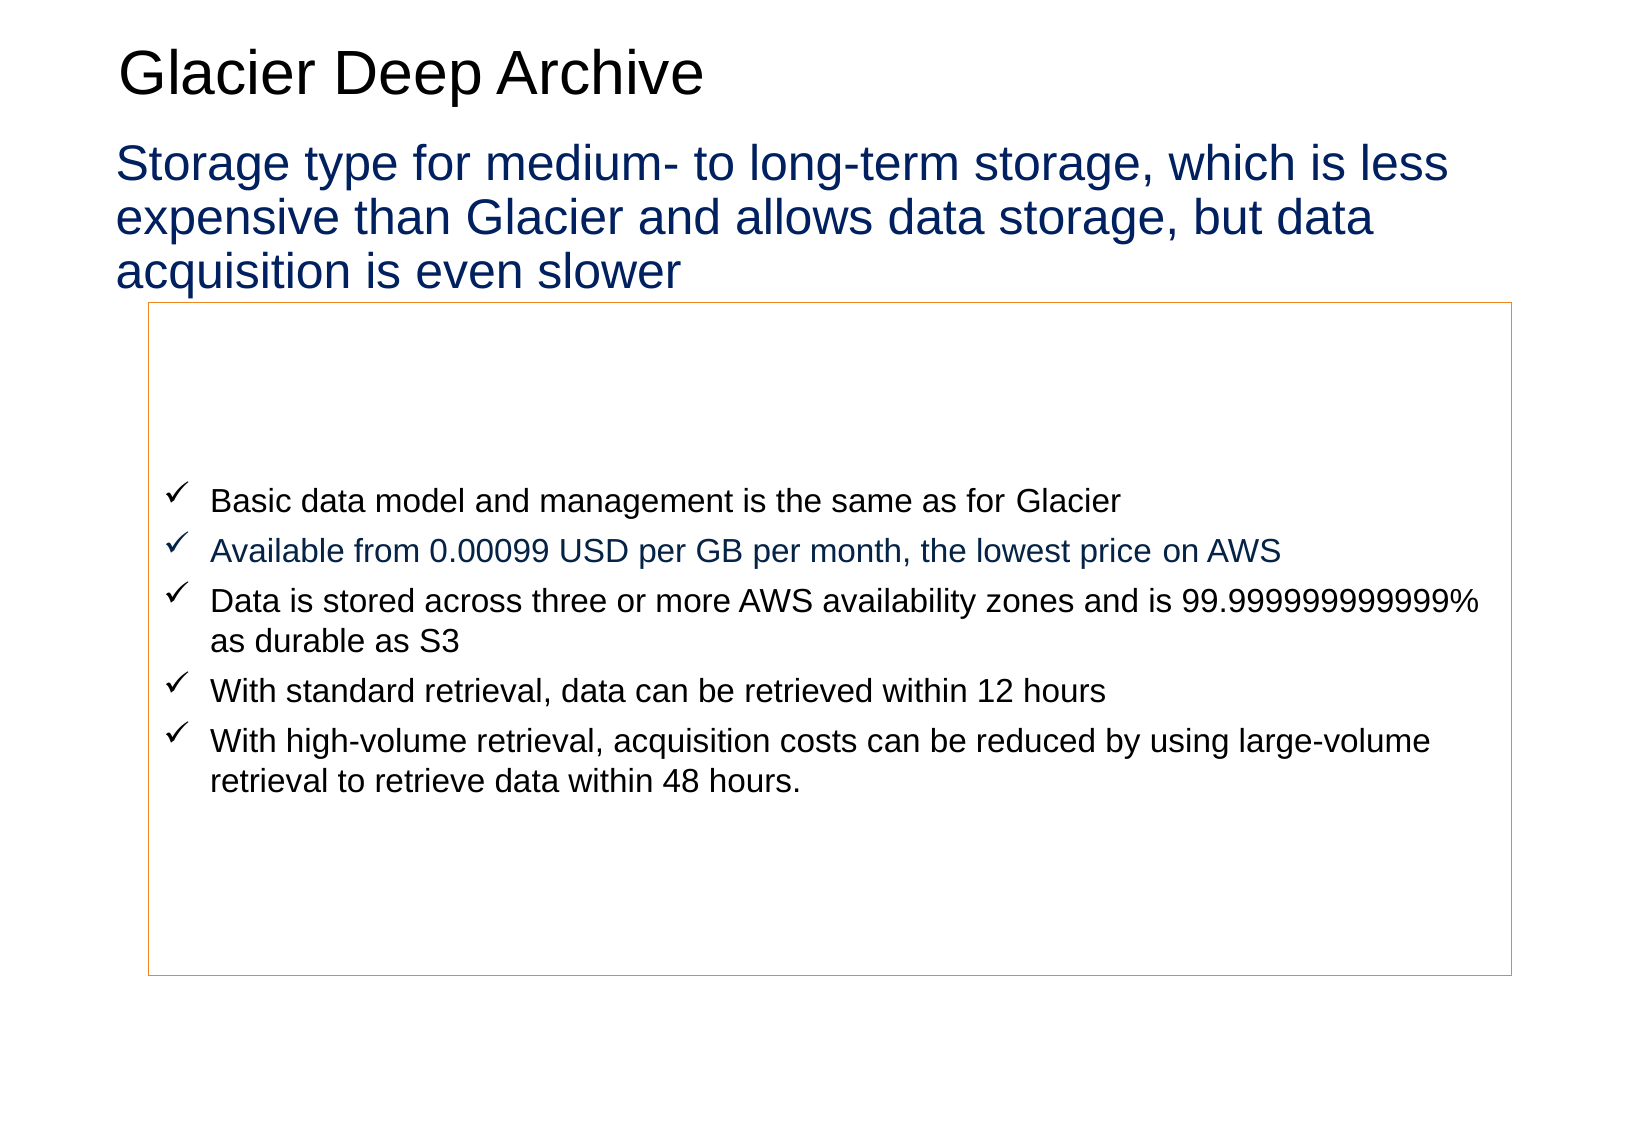

Glacier Deep Archive
Storage type for medium- to long-term storage, which is less expensive than Glacier and allows data storage, but data acquisition is even slower
Basic data model and management is the same as for Glacier
Available from 0.00099 USD per GB per month, the lowest price on AWS
Data is stored across three or more AWS availability zones and is 99.999999999999% as durable as S3
With standard retrieval, data can be retrieved within 12 hours
With high-volume retrieval, acquisition costs can be reduced by using large-volume retrieval to retrieve data within 48 hours.